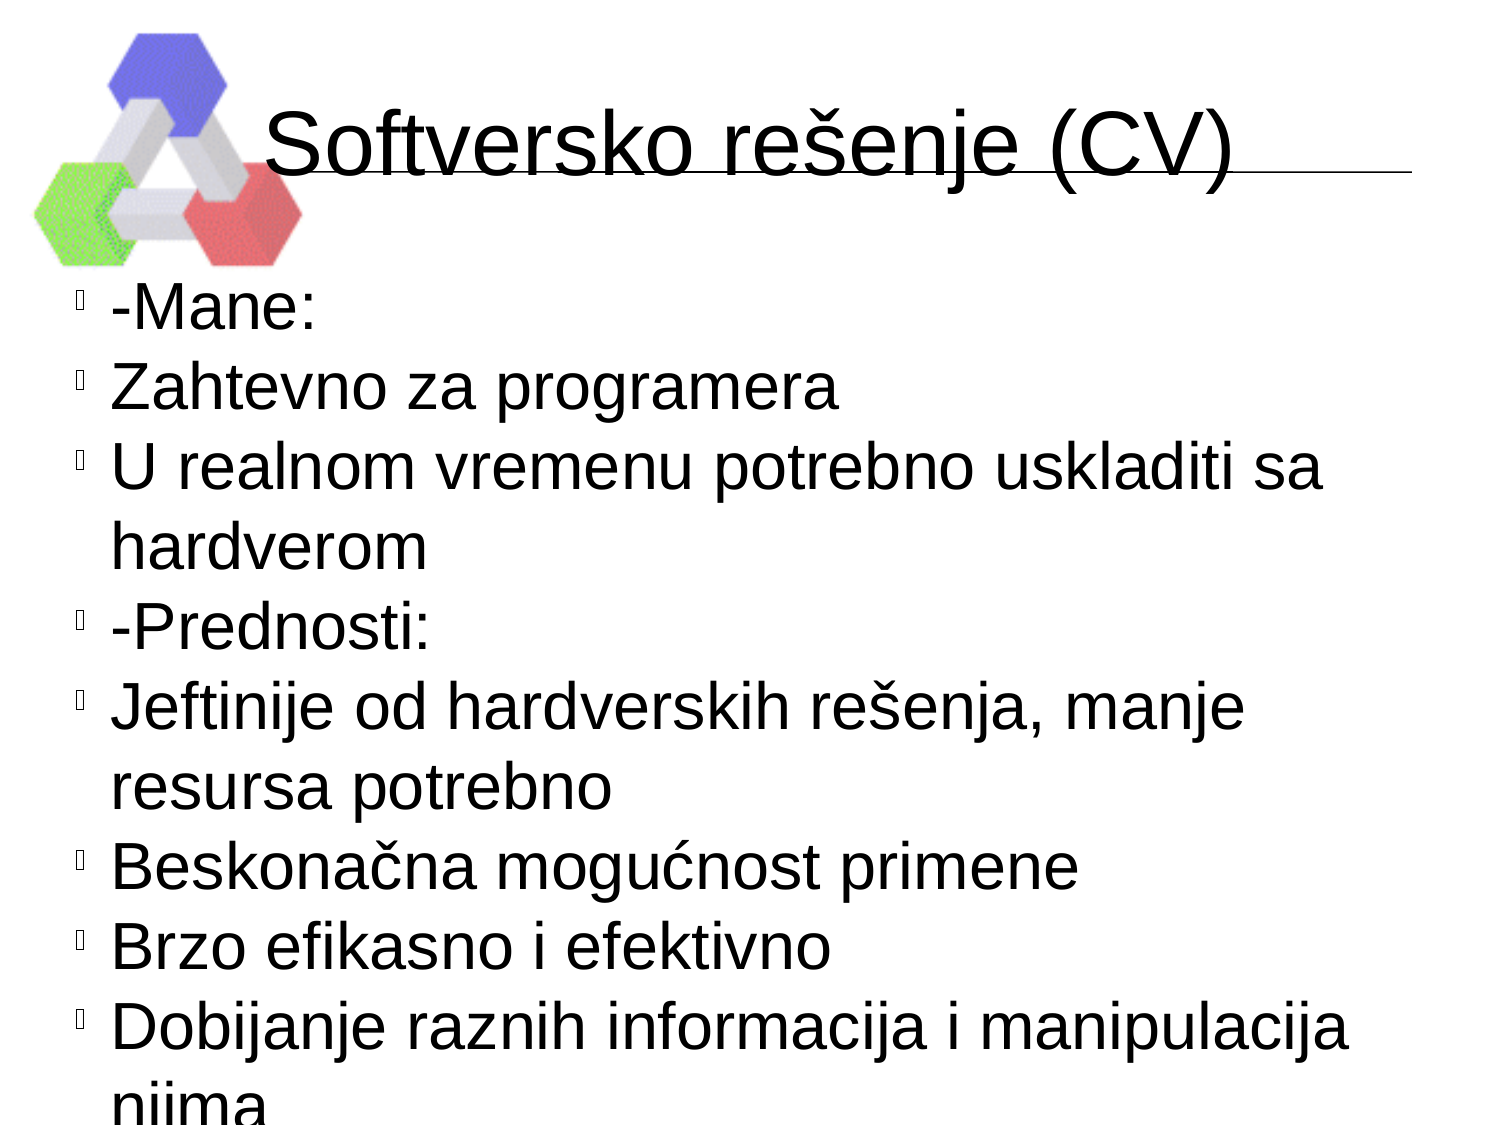

Softversko rešenje (CV)
-Mane:
Zahtevno za programera
U realnom vremenu potrebno uskladiti sa hardverom
-Prednosti:
Jeftinije od hardverskih rešenja, manje resursa potrebno
Beskonačna mogućnost primene
Brzo efikasno i efektivno
Dobijanje raznih informacija i manipulacija njima